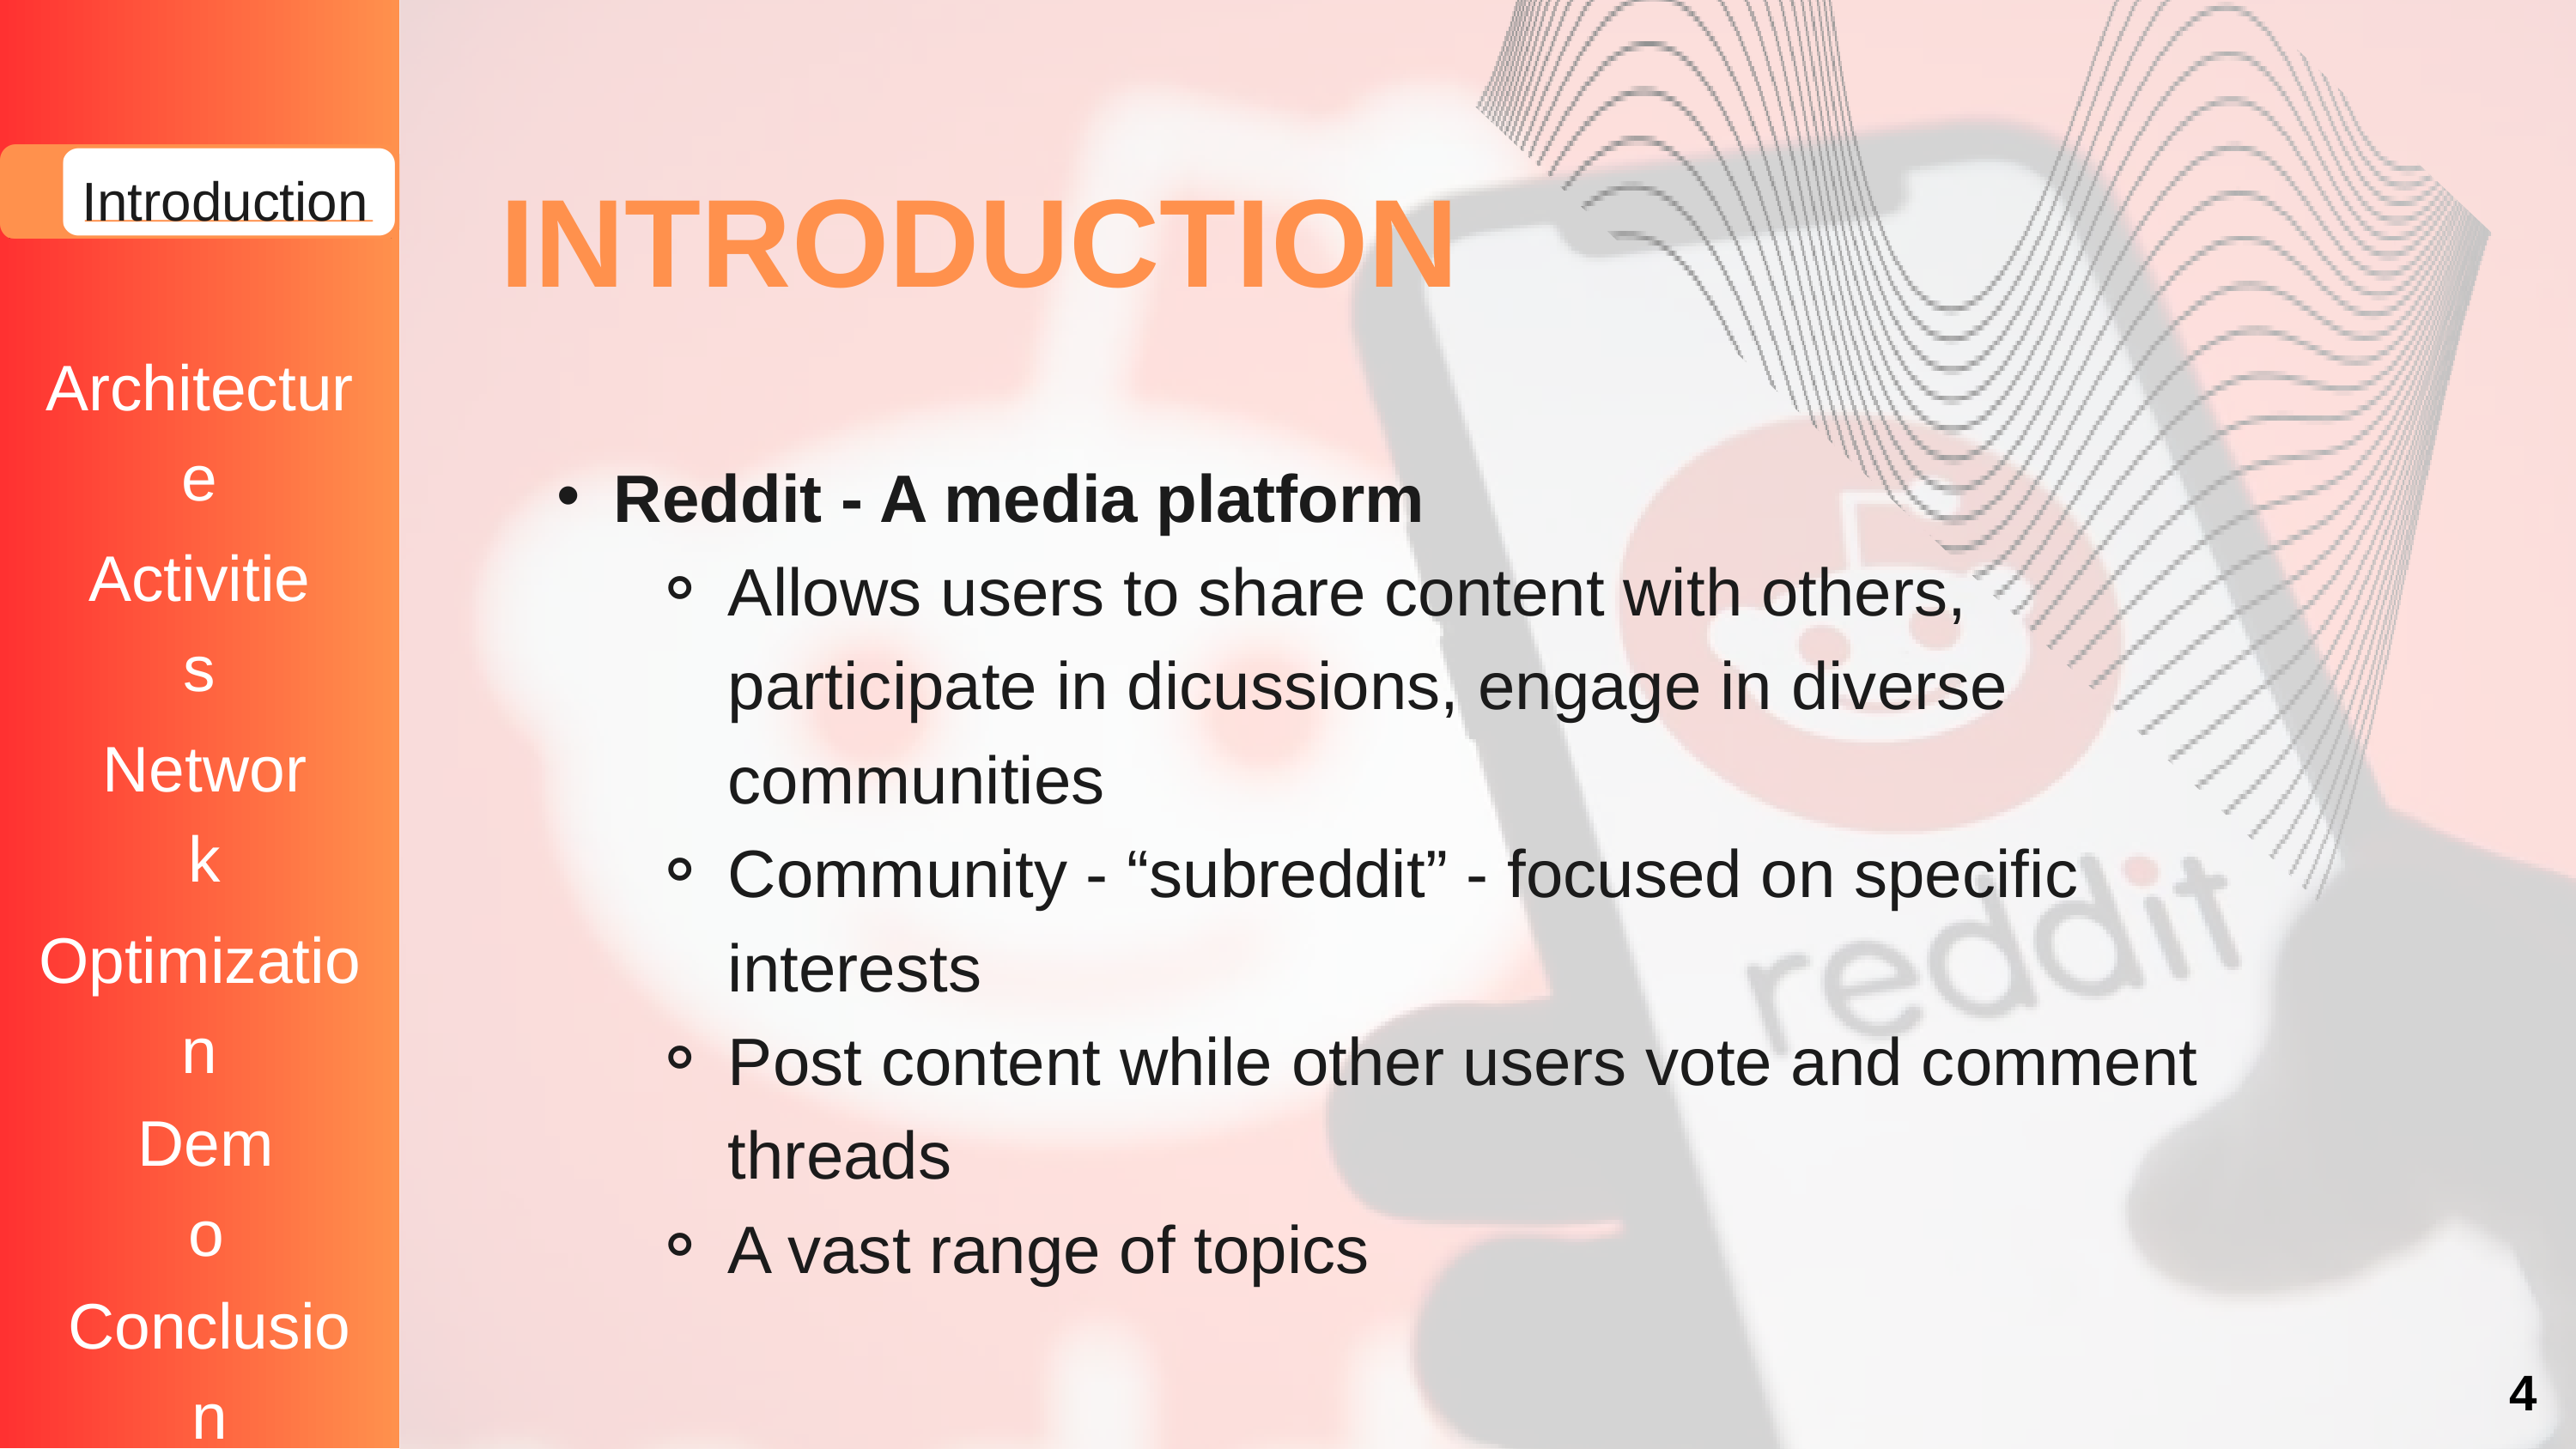

Introduction
INTRODUCTION
Architecture
Reddit - A media platform
Allows users to share content with others, participate in dicussions, engage in diverse communities
Community - “subreddit” - focused on specific interests
Post content while other users vote and comment threads
A vast range of topics
Activities
Network
Optimization
Demo
Conclusion
4